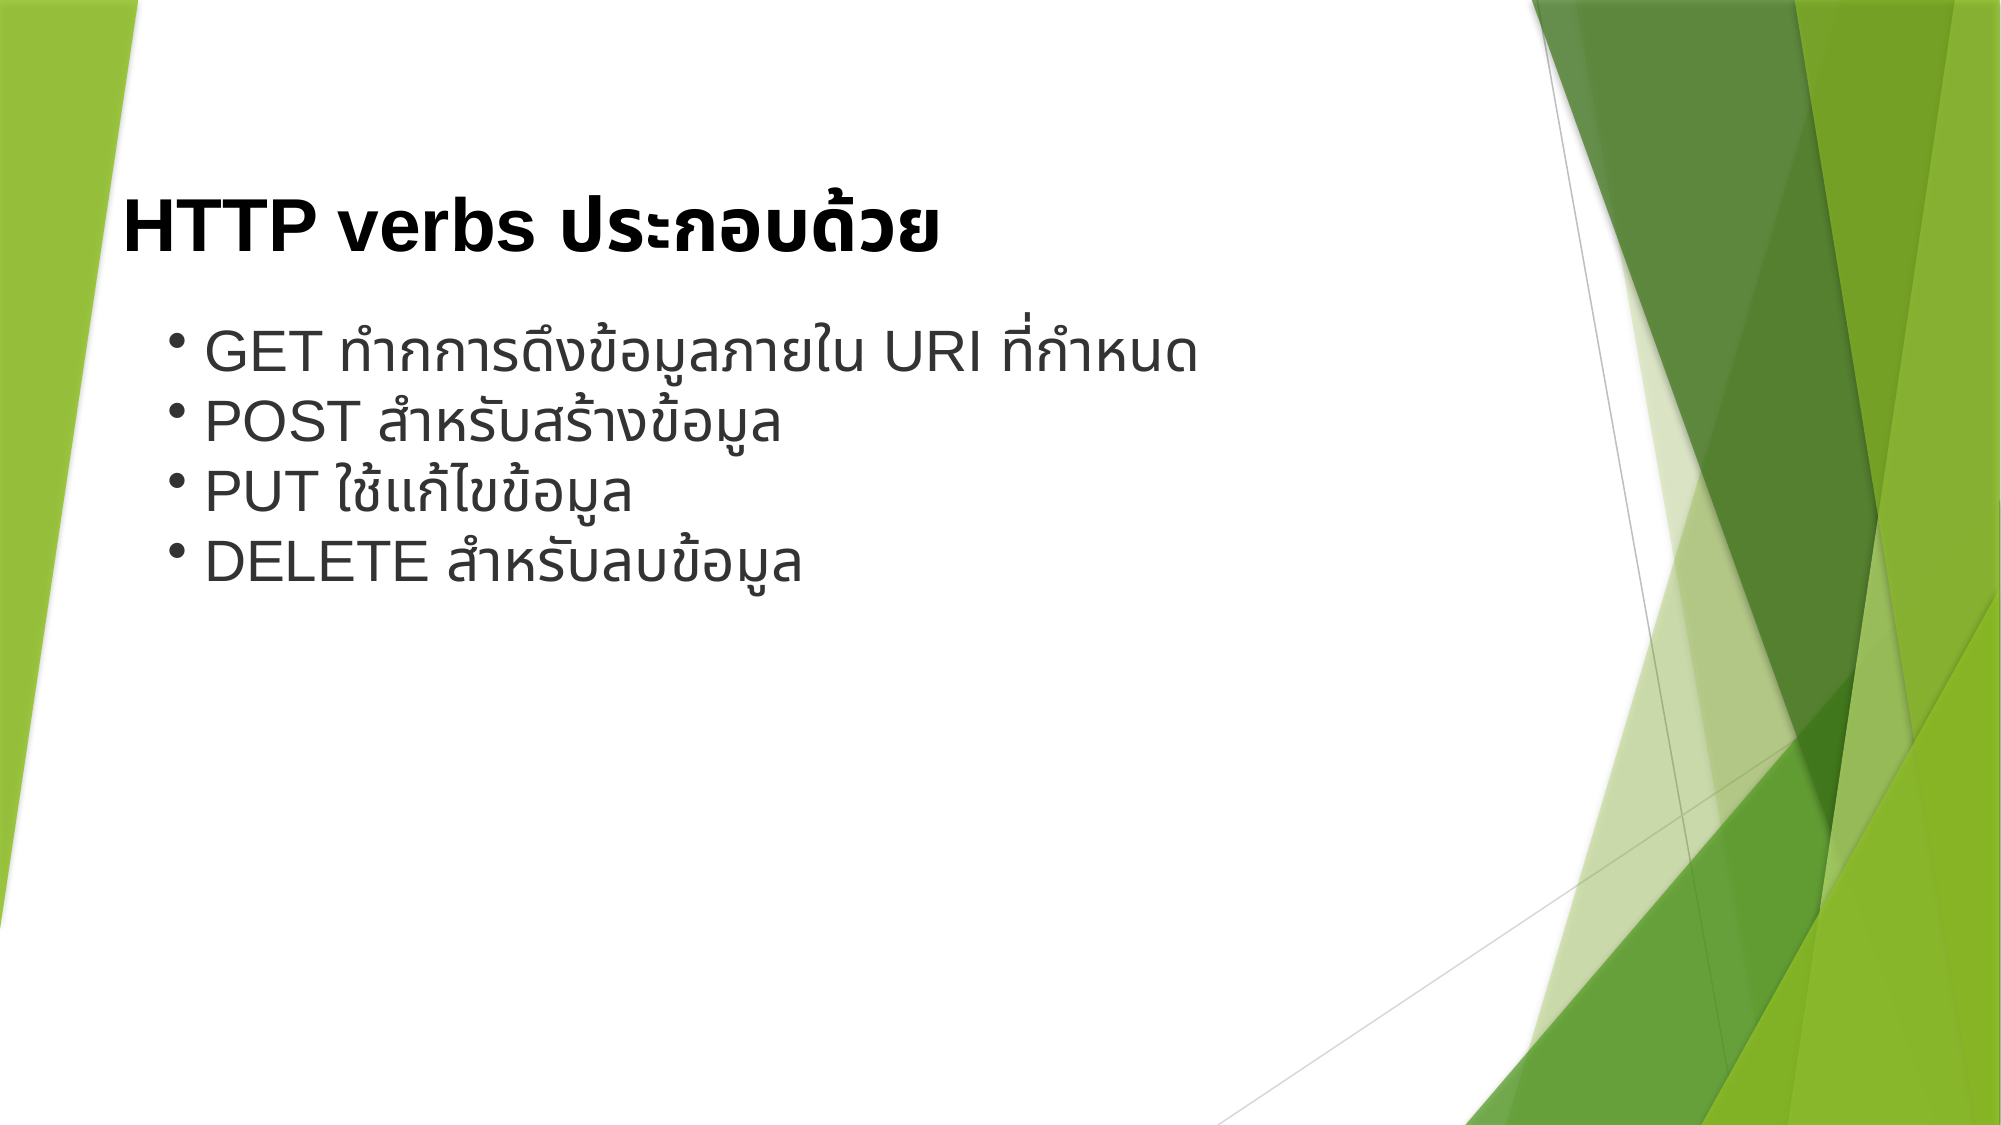

HTTP verbs ประกอบด้วย
 GET ทำกการดึงข้อมูลภายใน URI ที่กำหนด
 POST สำหรับสร้างข้อมูล
 PUT ใช้แก้ไขข้อมูล
 DELETE สำหรับลบข้อมูล